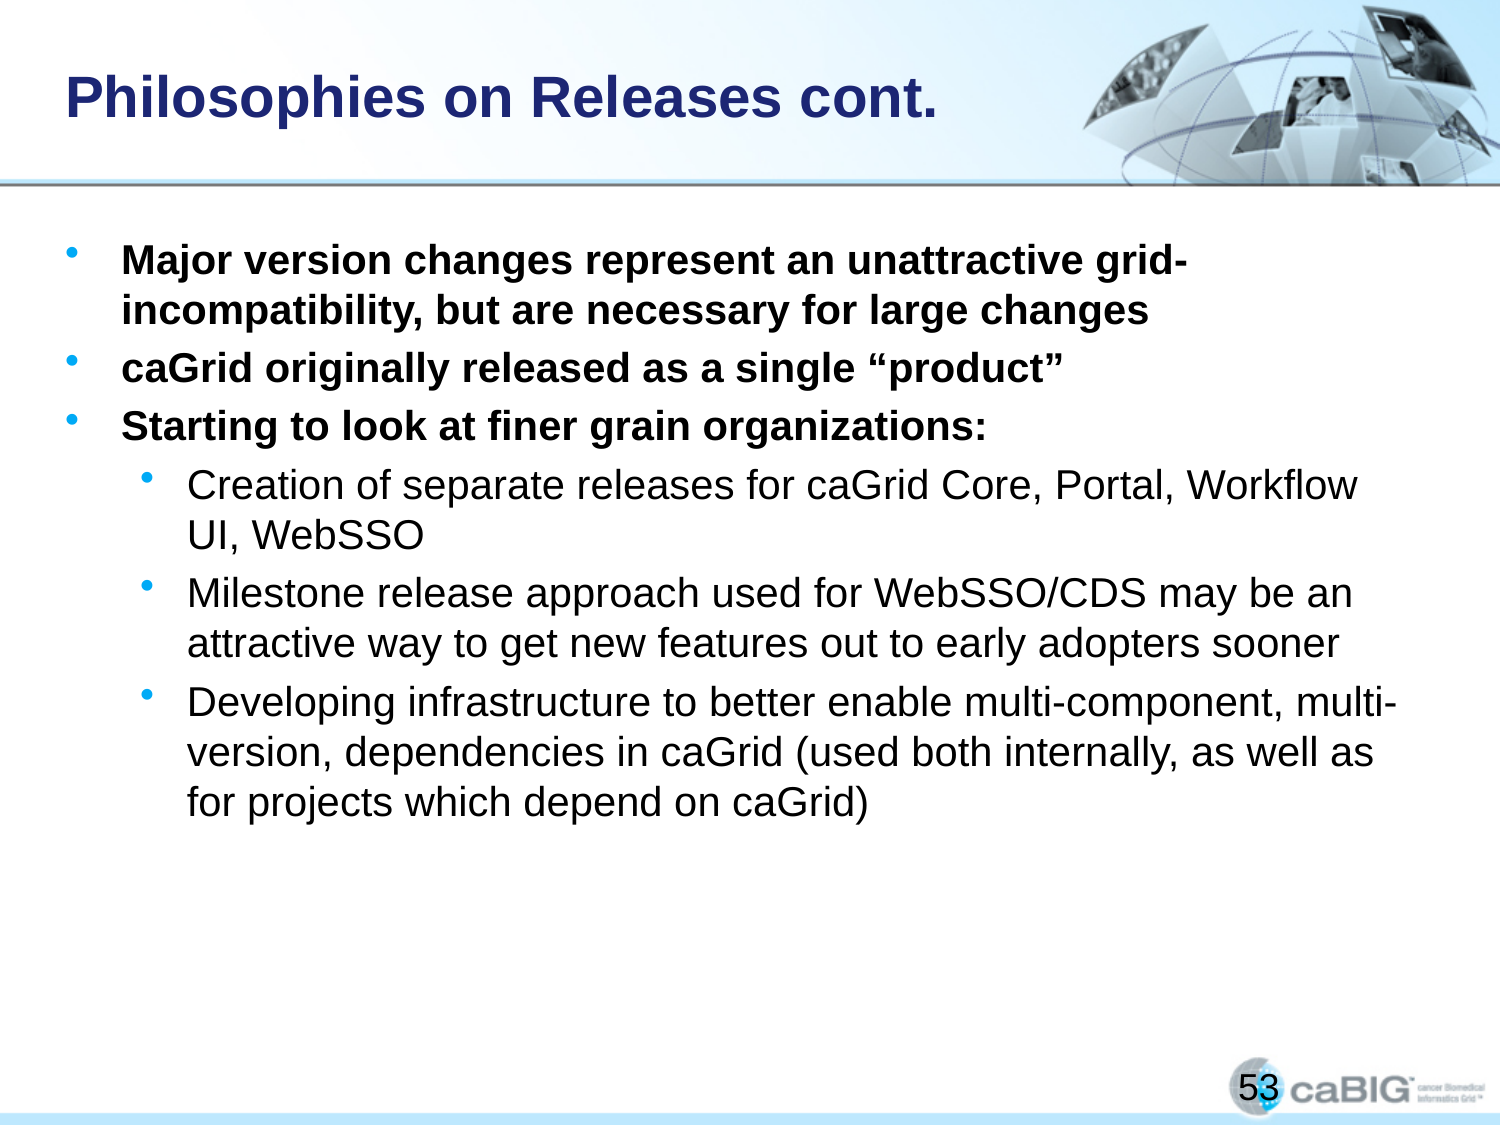

# Philosophies on Releases cont.
Major version changes represent an unattractive grid-incompatibility, but are necessary for large changes
caGrid originally released as a single “product”
Starting to look at finer grain organizations:
Creation of separate releases for caGrid Core, Portal, Workflow UI, WebSSO
Milestone release approach used for WebSSO/CDS may be an attractive way to get new features out to early adopters sooner
Developing infrastructure to better enable multi-component, multi-version, dependencies in caGrid (used both internally, as well as for projects which depend on caGrid)